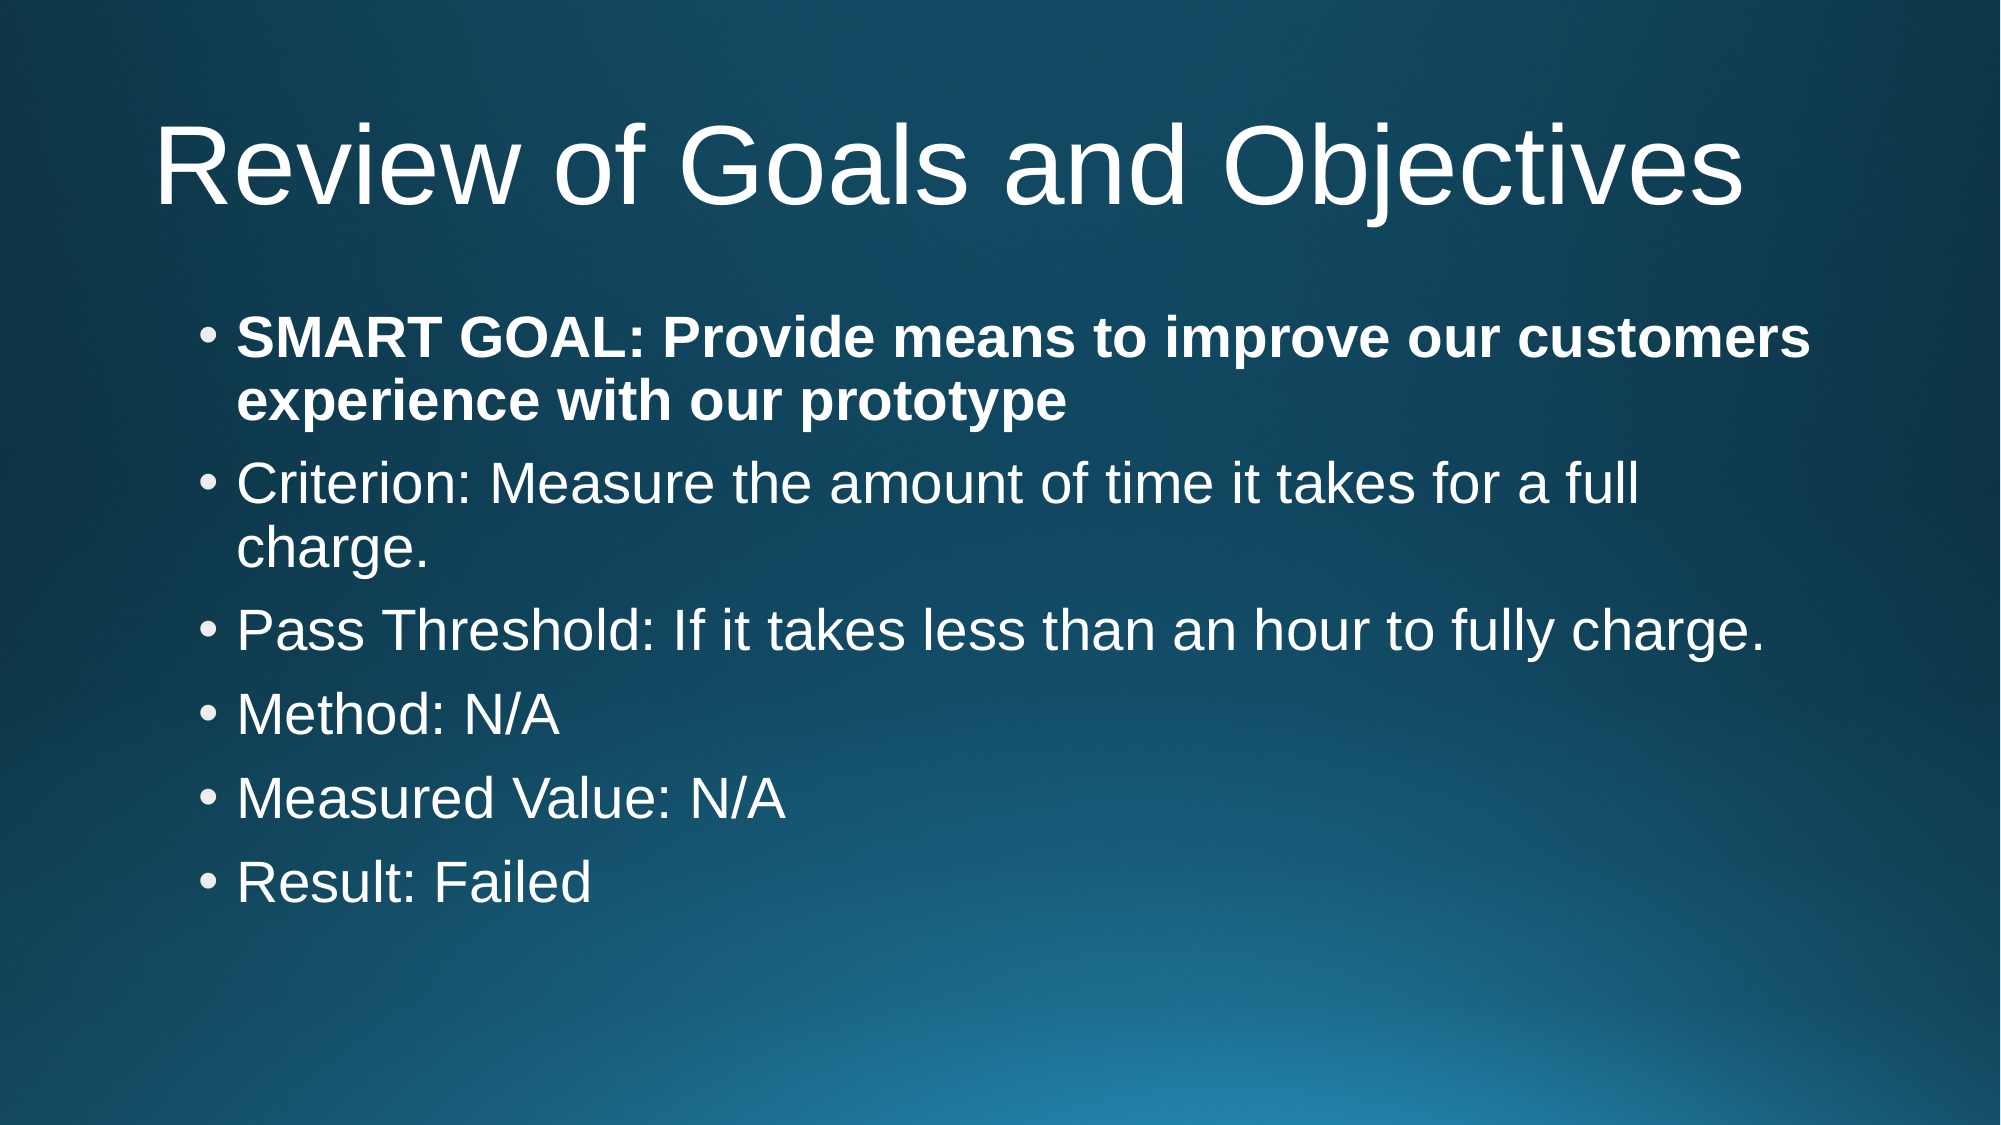

# Review of Goals and Objectives
SMART GOAL: Provide means to improve our customers experience with our prototype
Criterion: Measure the amount of time it takes for a full charge.
Pass Threshold: If it takes less than an hour to fully charge.
Method: N/A
Measured Value: N/A
Result: Failed